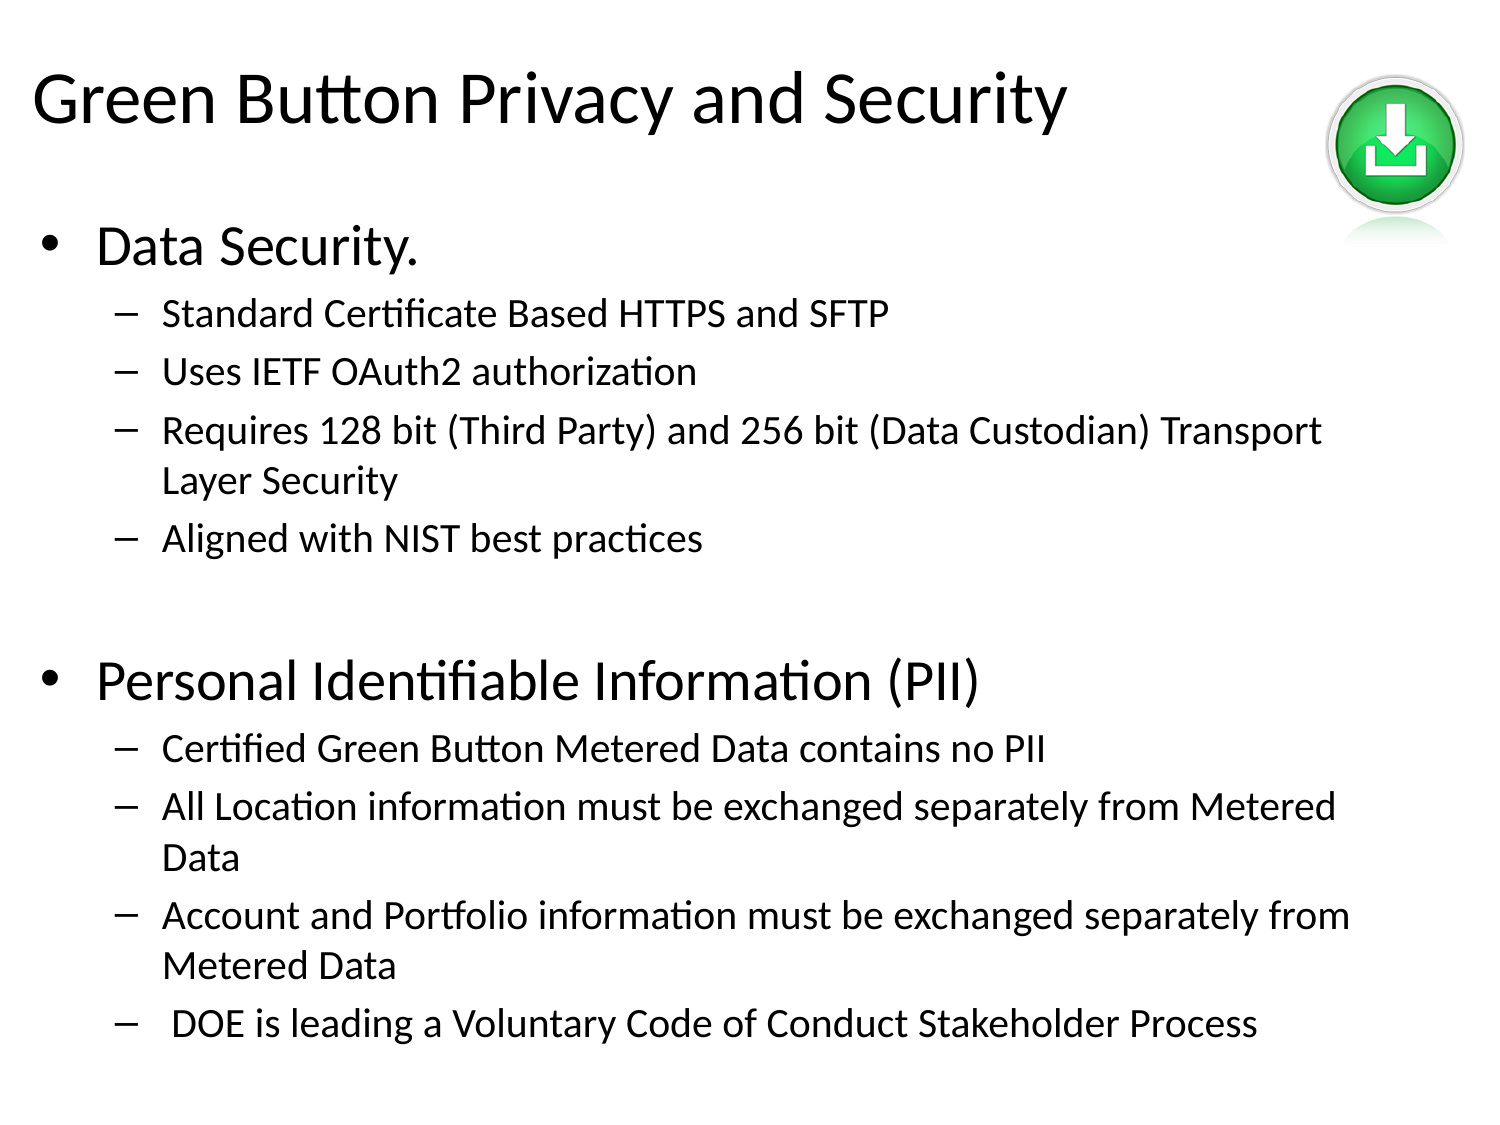

# Green Button Privacy and Security
Data Security.
Standard Certificate Based HTTPS and SFTP
Uses IETF OAuth2 authorization
Requires 128 bit (Third Party) and 256 bit (Data Custodian) Transport Layer Security
Aligned with NIST best practices

Personal Identifiable Information (PII)
Certified Green Button Metered Data contains no PII
All Location information must be exchanged separately from Metered Data
Account and Portfolio information must be exchanged separately from Metered Data
 DOE is leading a Voluntary Code of Conduct Stakeholder Process